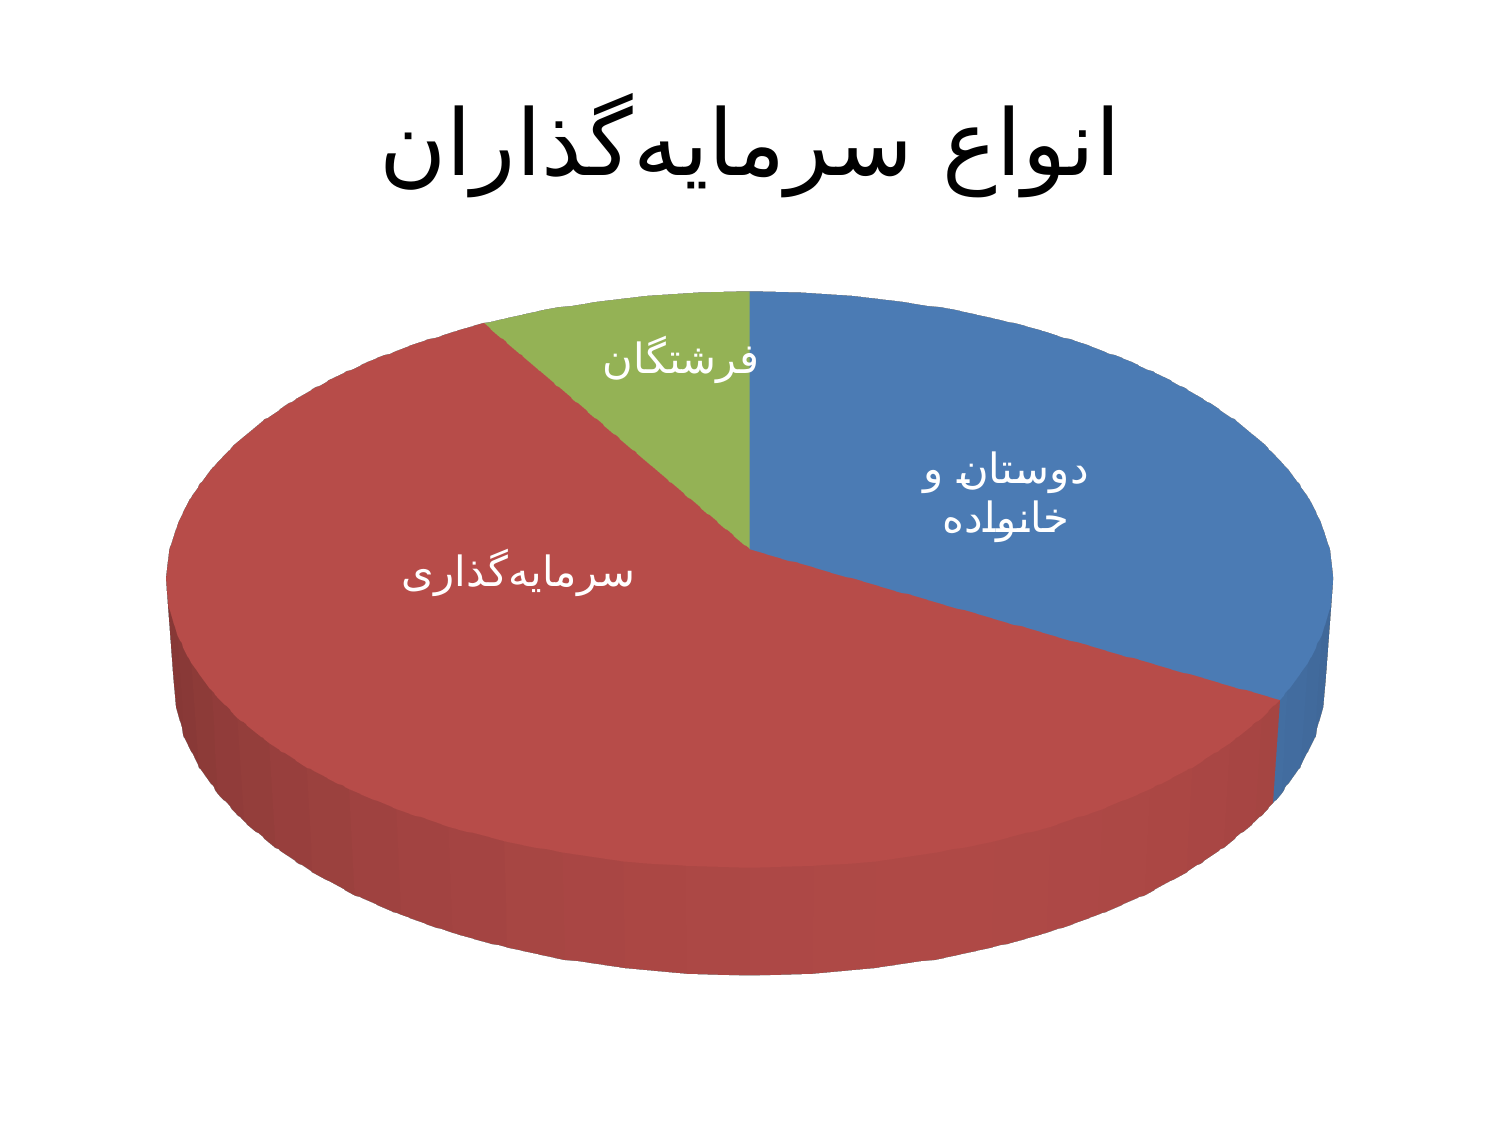

# انواع سرمایه‌گذاران

[unsupported chart]

فرشتگان
سرمایه‌گذاری